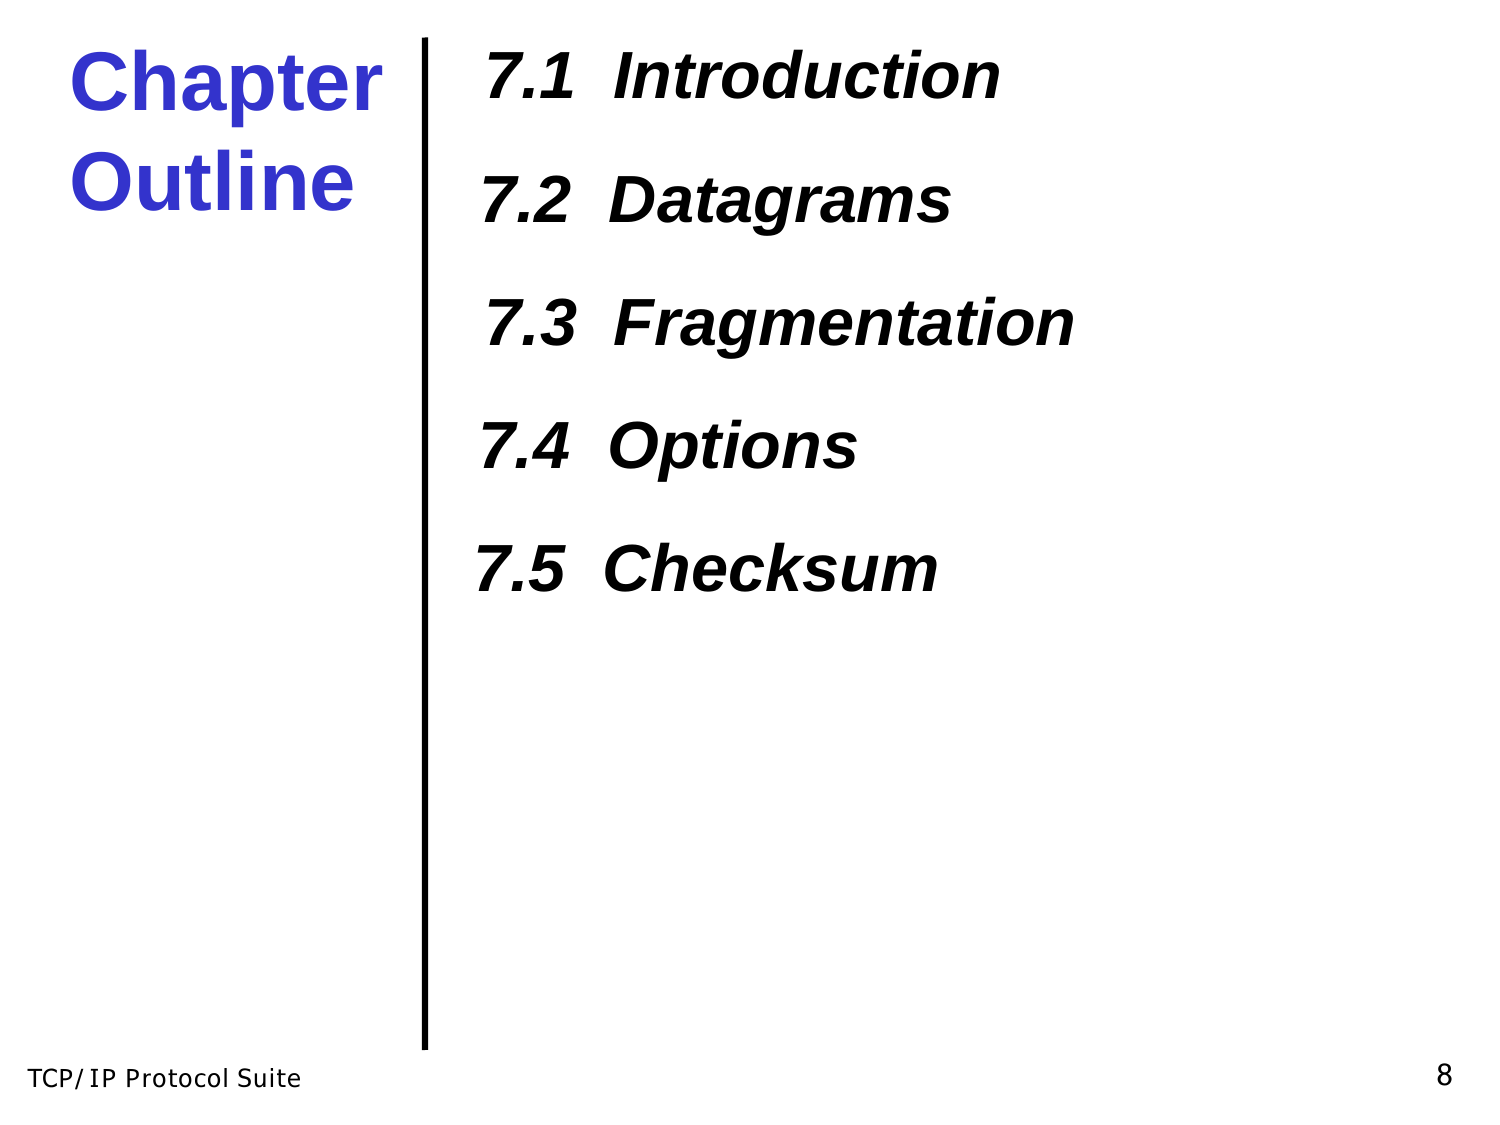

Chapter
Outline
7.1  Introduction

7.2  Datagrams
7.3  Fragmentation
7.4  Options
7.5  Checksum

8
TCP/IP Protocol Suite